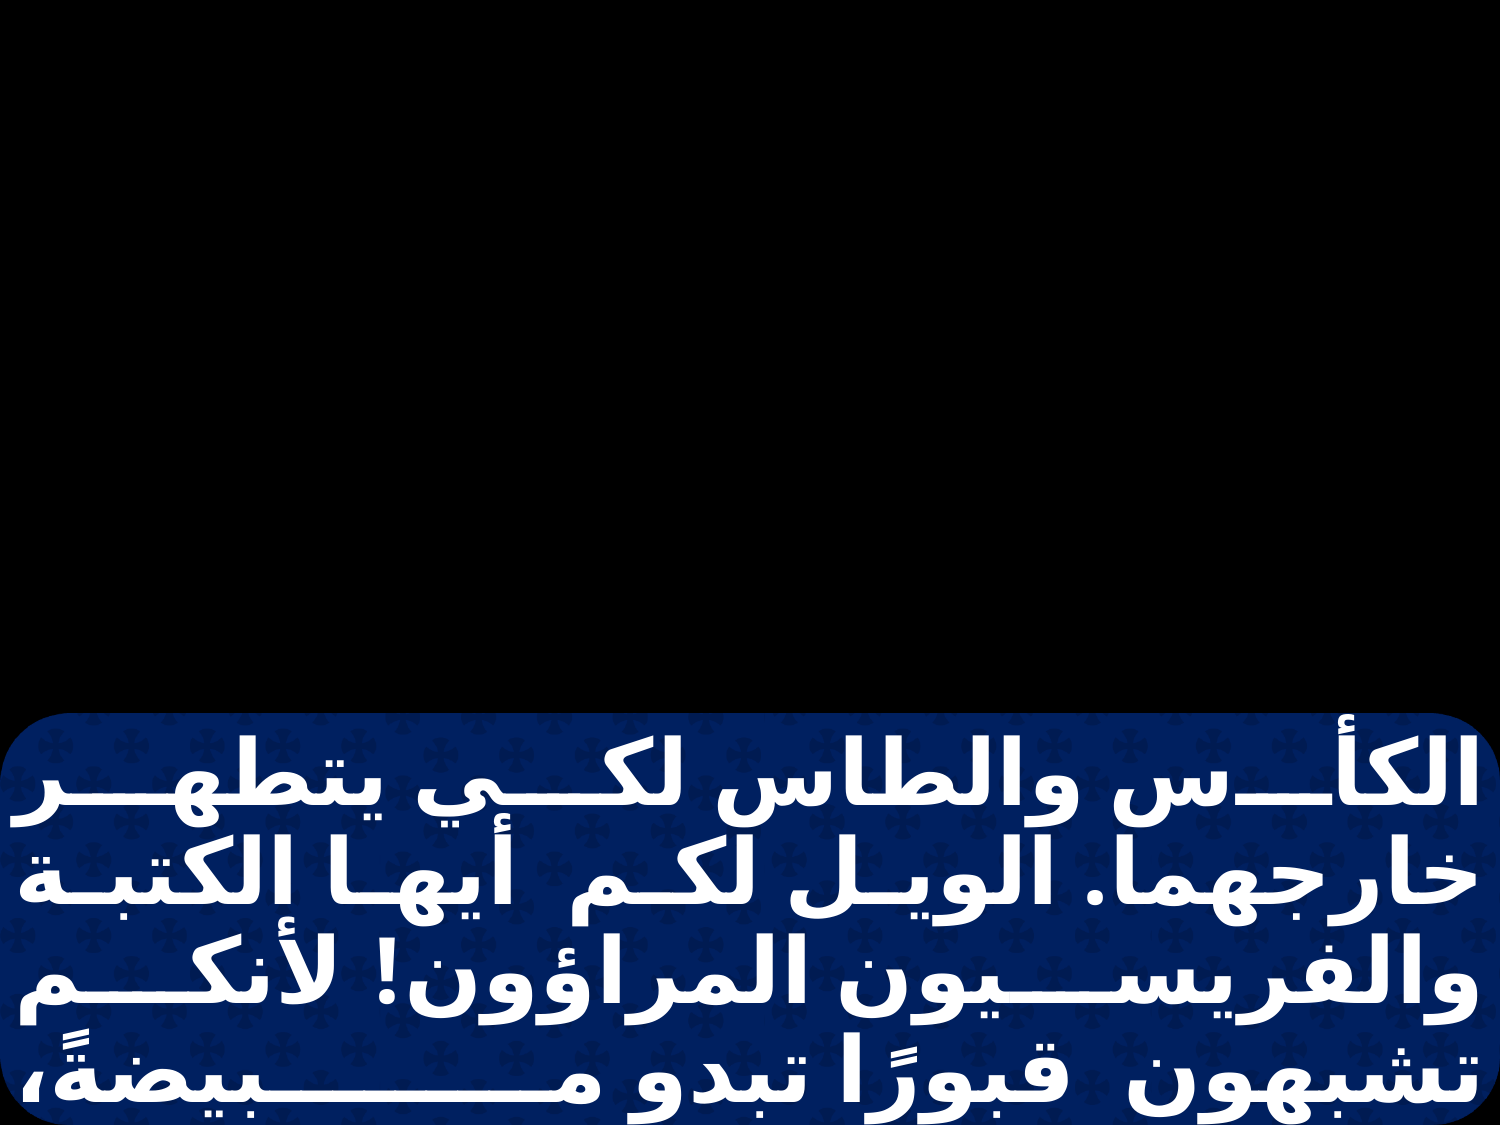

الكأس والطاس لكي يتطهر خارجهما. الويل لكم  أيها الكتبة والفريسيون المراؤون! لأنكم تشبهون  قبورًا تبدو مبيضةً، خارجها يظهر حسنًا، وداخلها  مملوءٍ عظام أمواتٍ وكل نجاسةٍ. هكذا أنتم أيضًا: